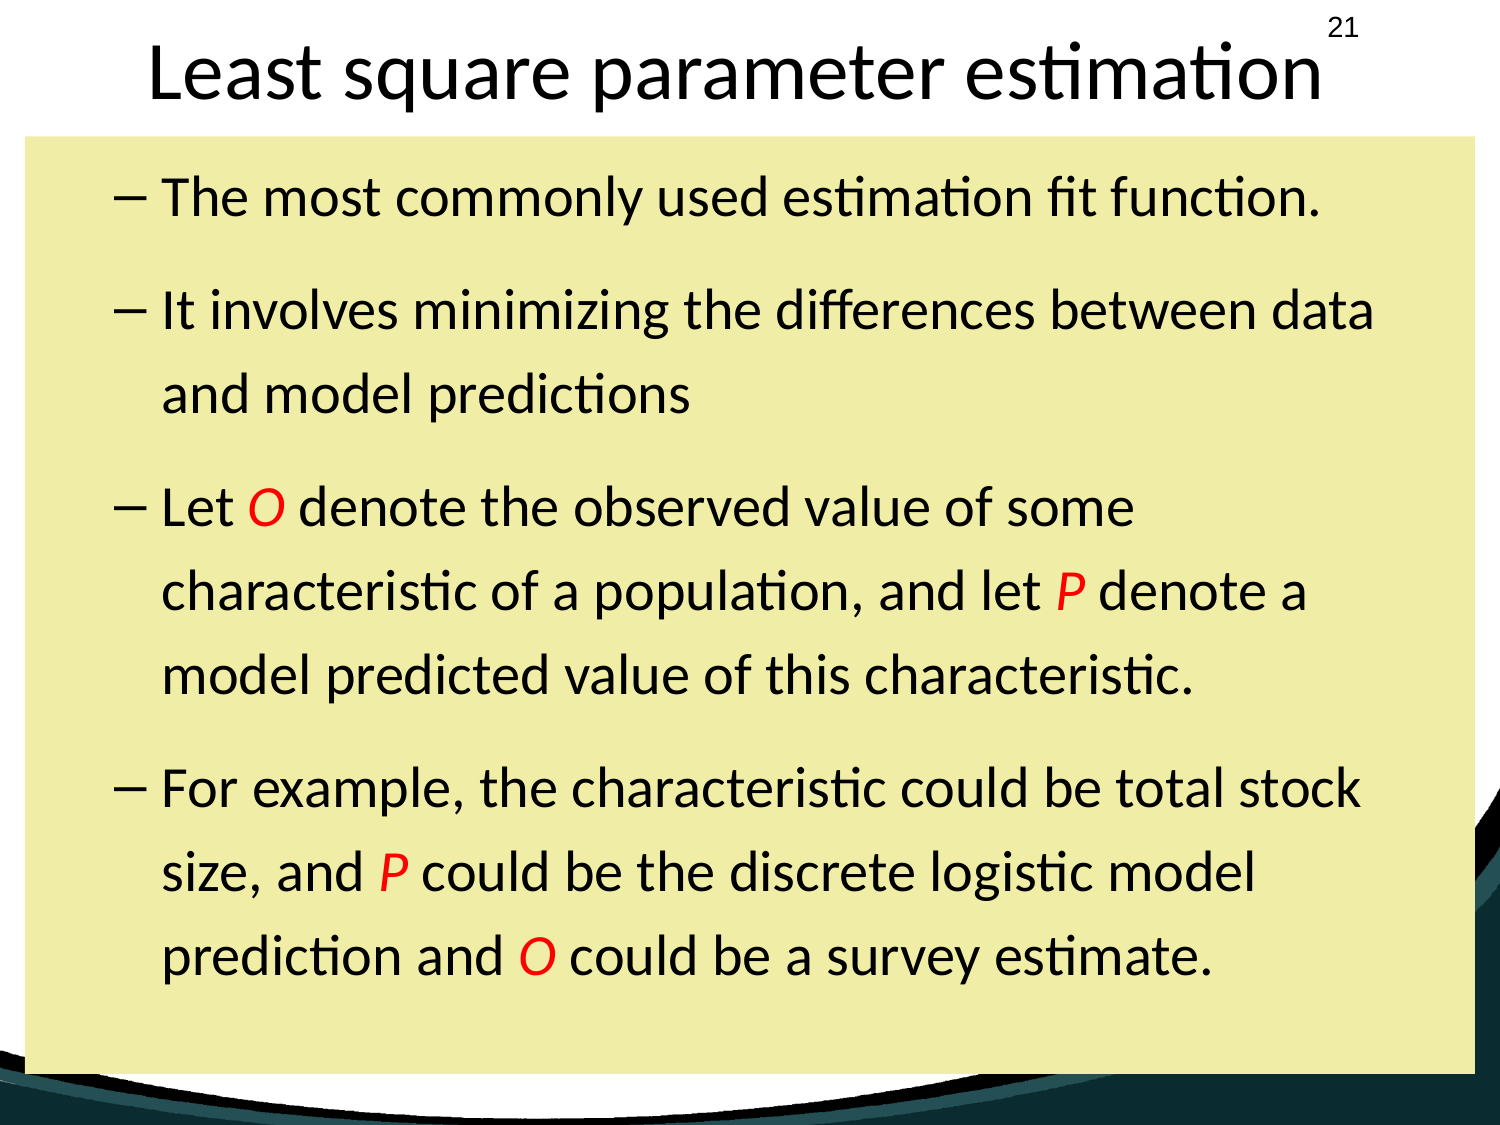

# Least square parameter estimation
The most commonly used estimation fit function.
It involves minimizing the differences between data and model predictions
Let O denote the observed value of some characteristic of a population, and let P denote a model predicted value of this characteristic.
For example, the characteristic could be total stock size, and P could be the discrete logistic model prediction and O could be a survey estimate.